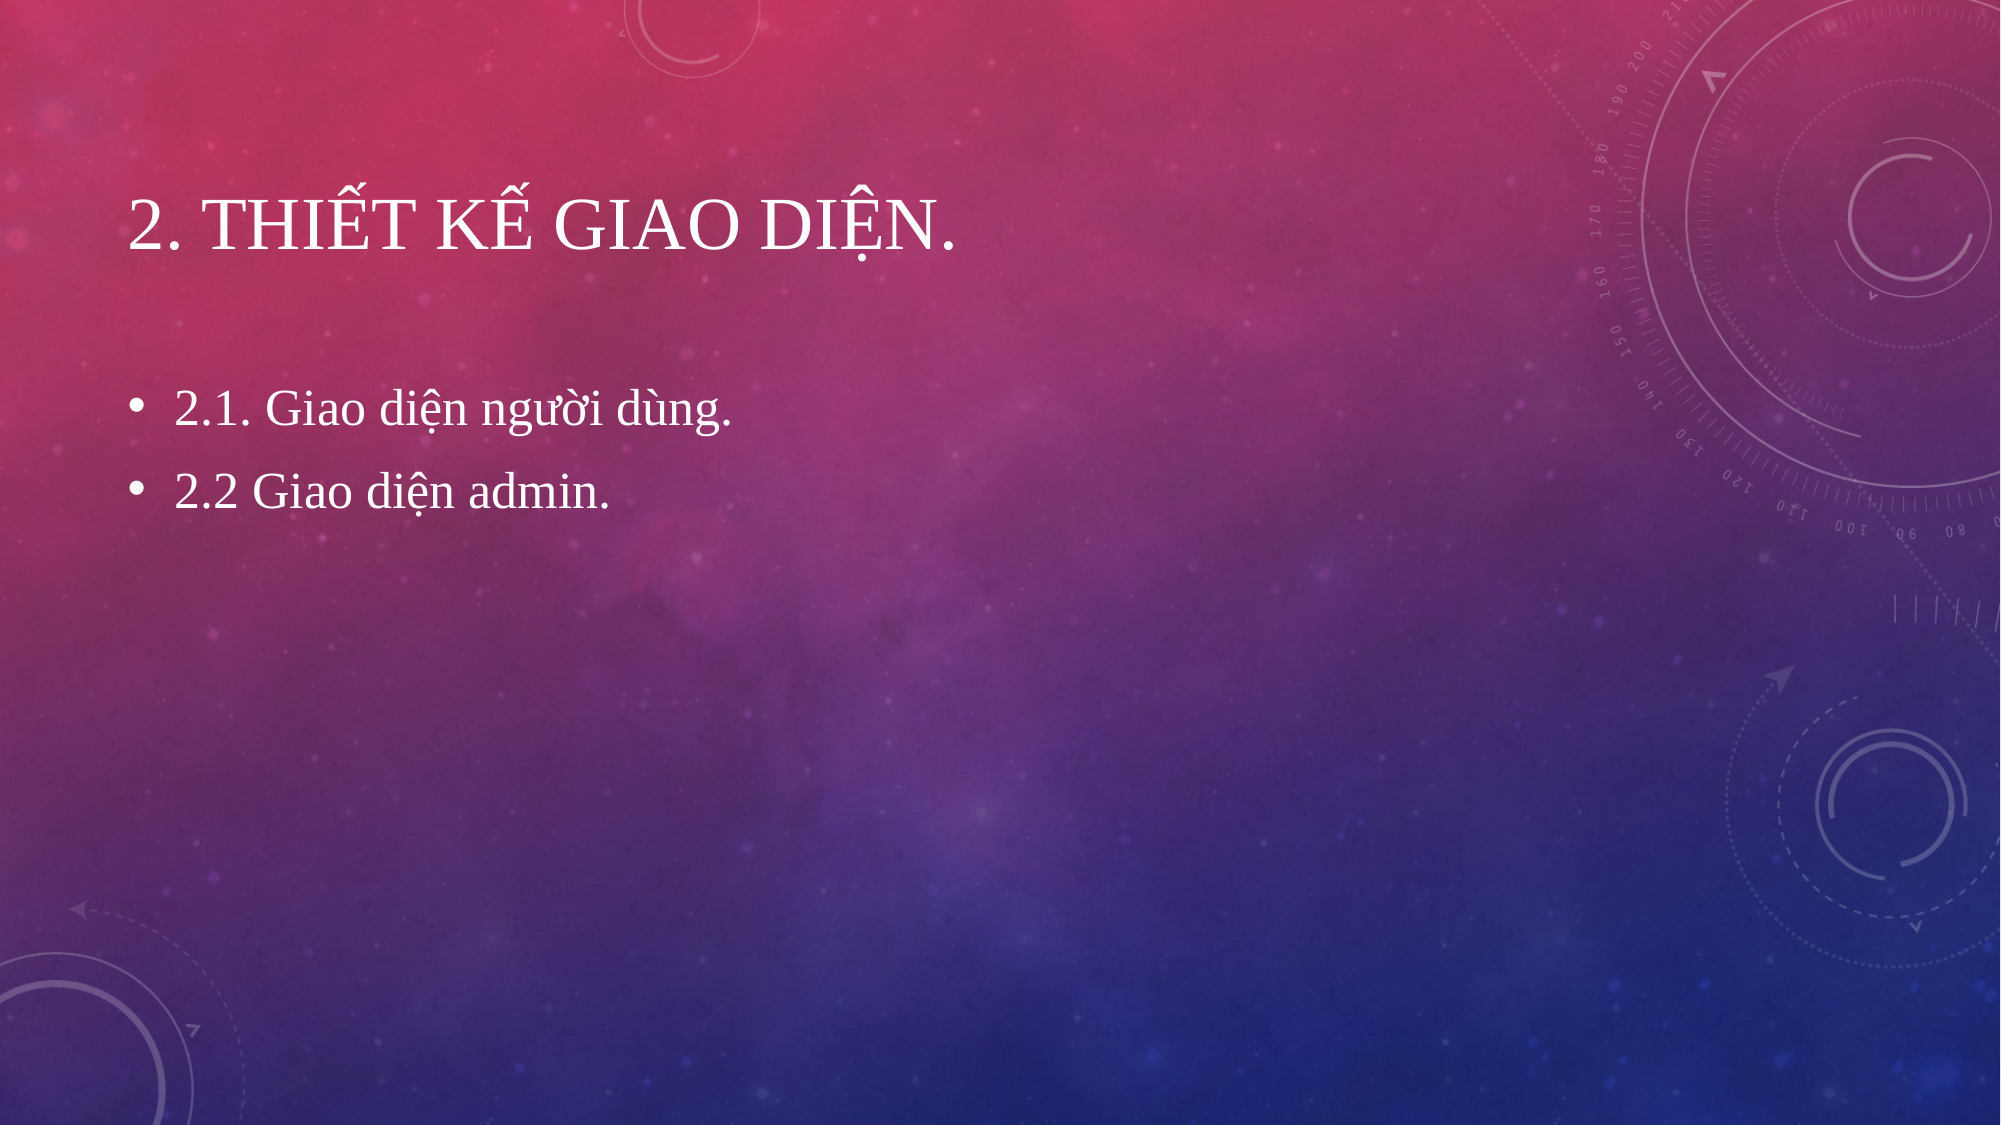

# 2. thiết kế giao diện.
2.1. Giao diện người dùng.
2.2 Giao diện admin.